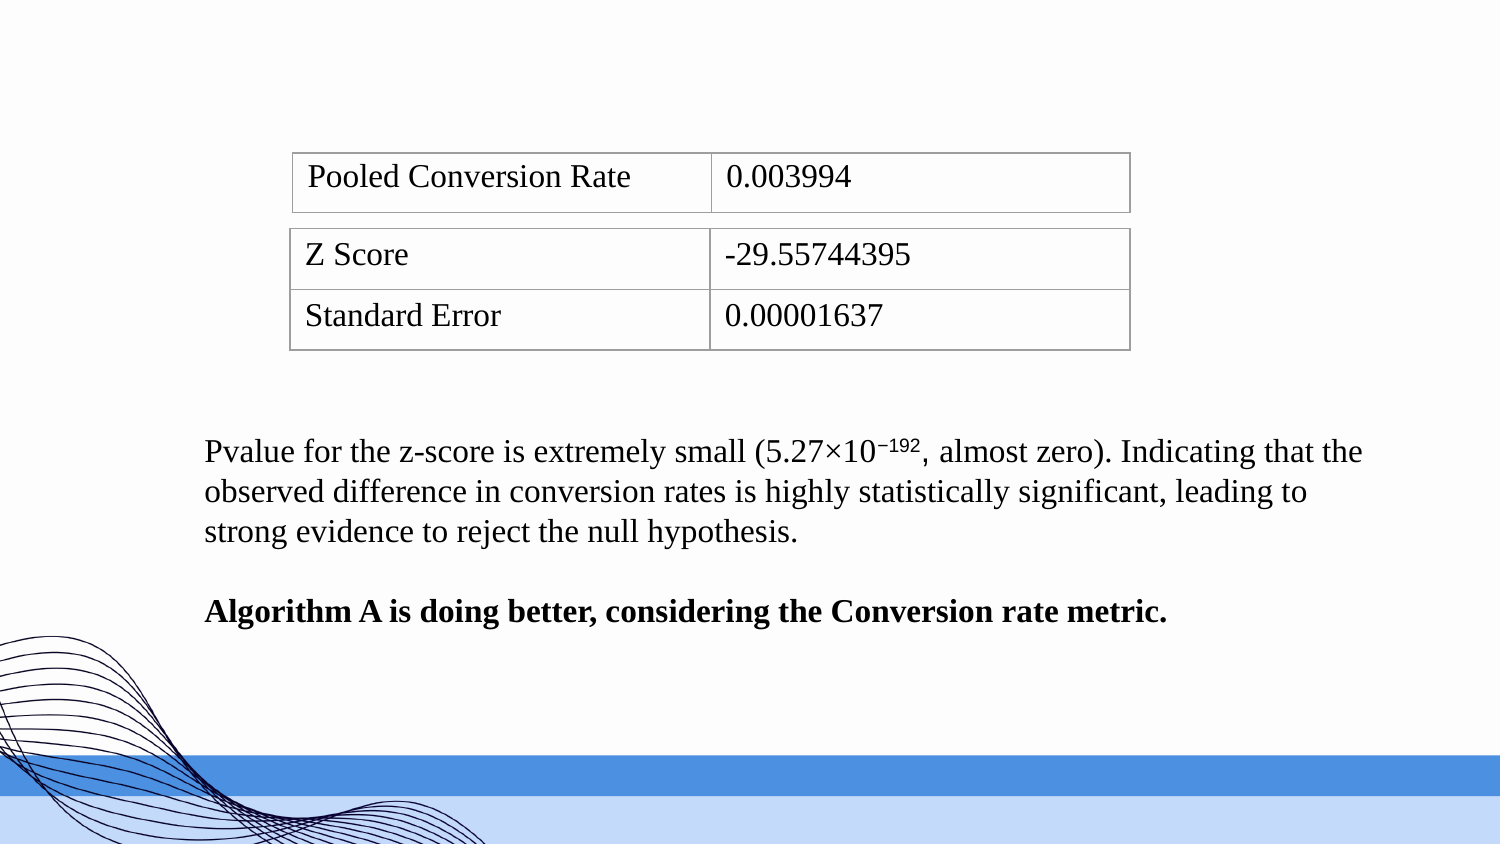

| Pooled Conversion Rate | 0.003994 |
| --- | --- |
| Z Score | -29.55744395 |
| --- | --- |
| Standard Error | 0.00001637 |
Pvalue for the z-score is extremely small (5.27×10−192, almost zero). Indicating that the observed difference in conversion rates is highly statistically significant, leading to strong evidence to reject the null hypothesis.

Algorithm A is doing better, considering the Conversion rate metric.